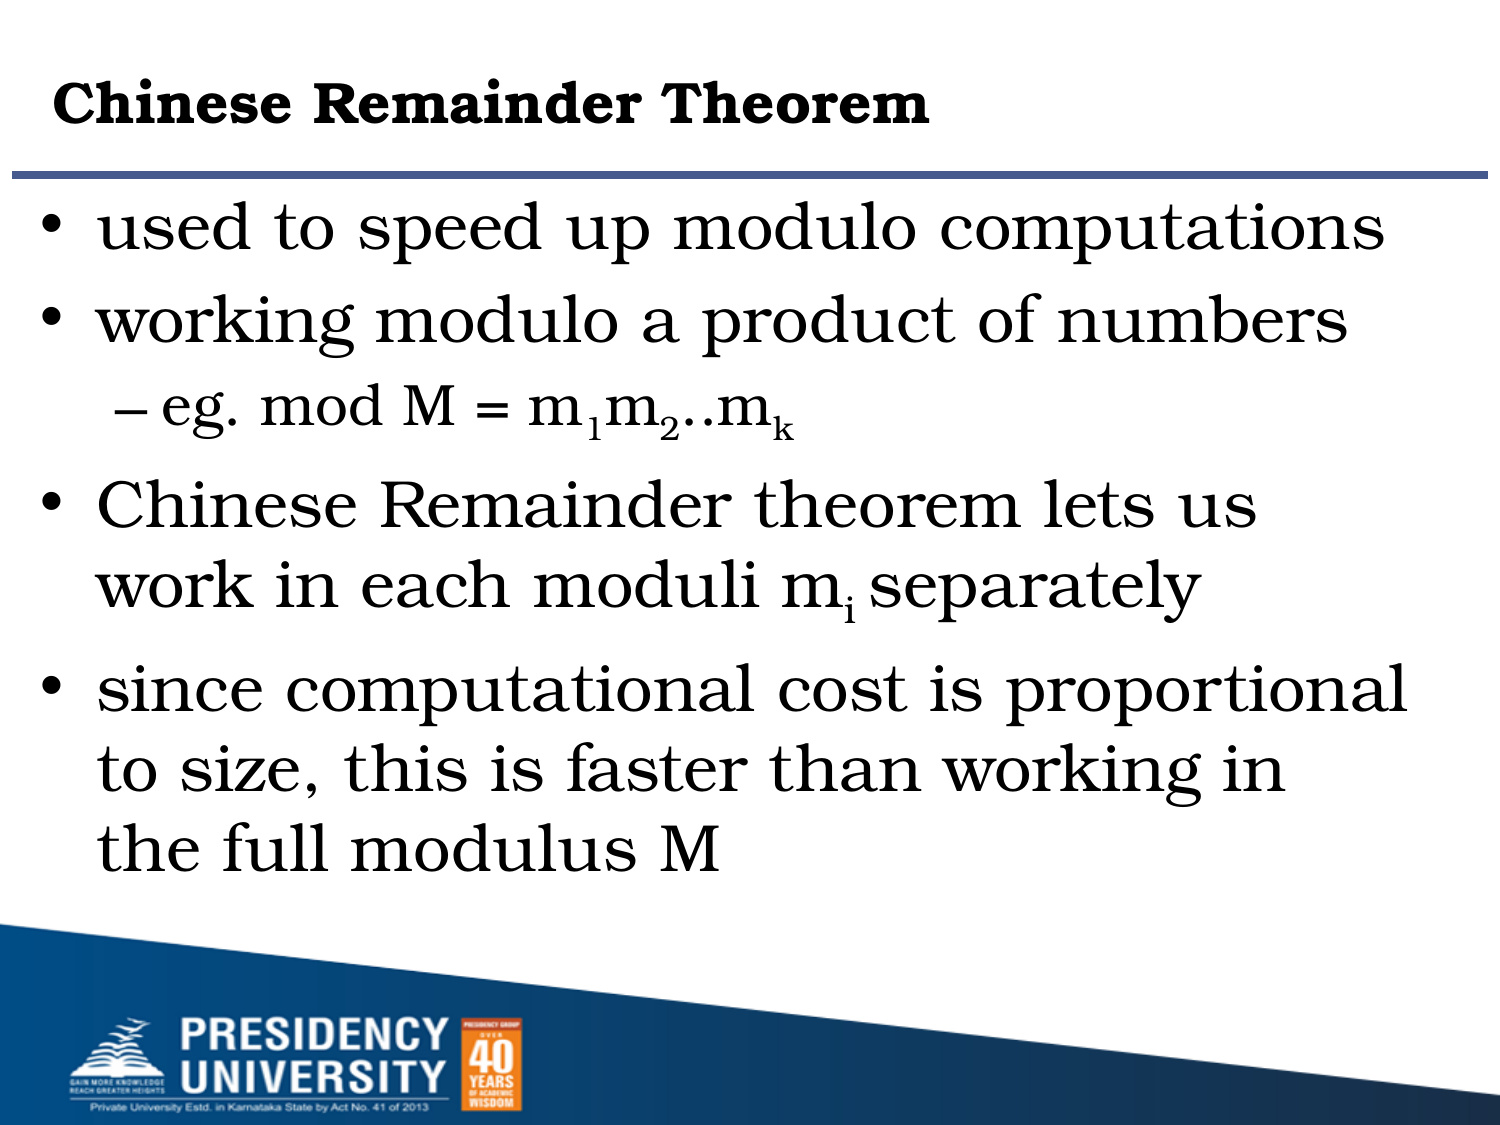

# Chinese Remainder Theorem
used to speed up modulo computations
working modulo a product of numbers
eg. mod M = m1m2..mk
Chinese Remainder theorem lets us work in each moduli mi separately
since computational cost is proportional to size, this is faster than working in the full modulus M